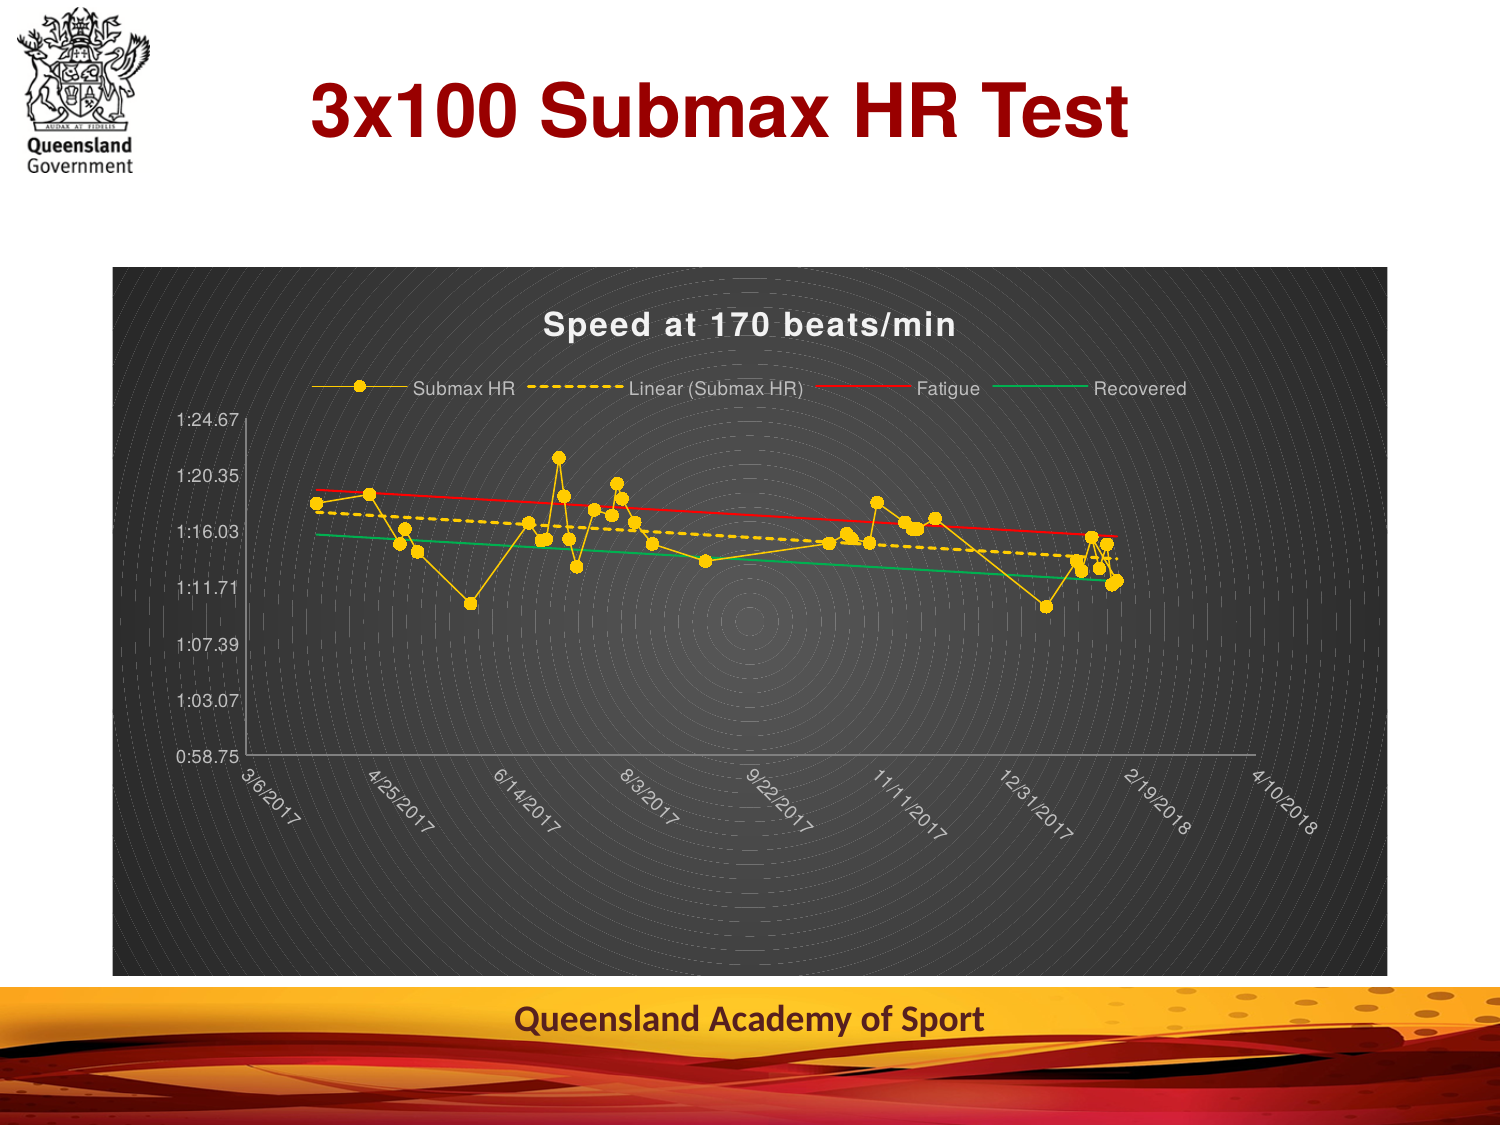

# 3x100 Submax HR Test

### Chart: Speed at 170 beats/min

| Category |  |  |  |
|---|---|---|---|